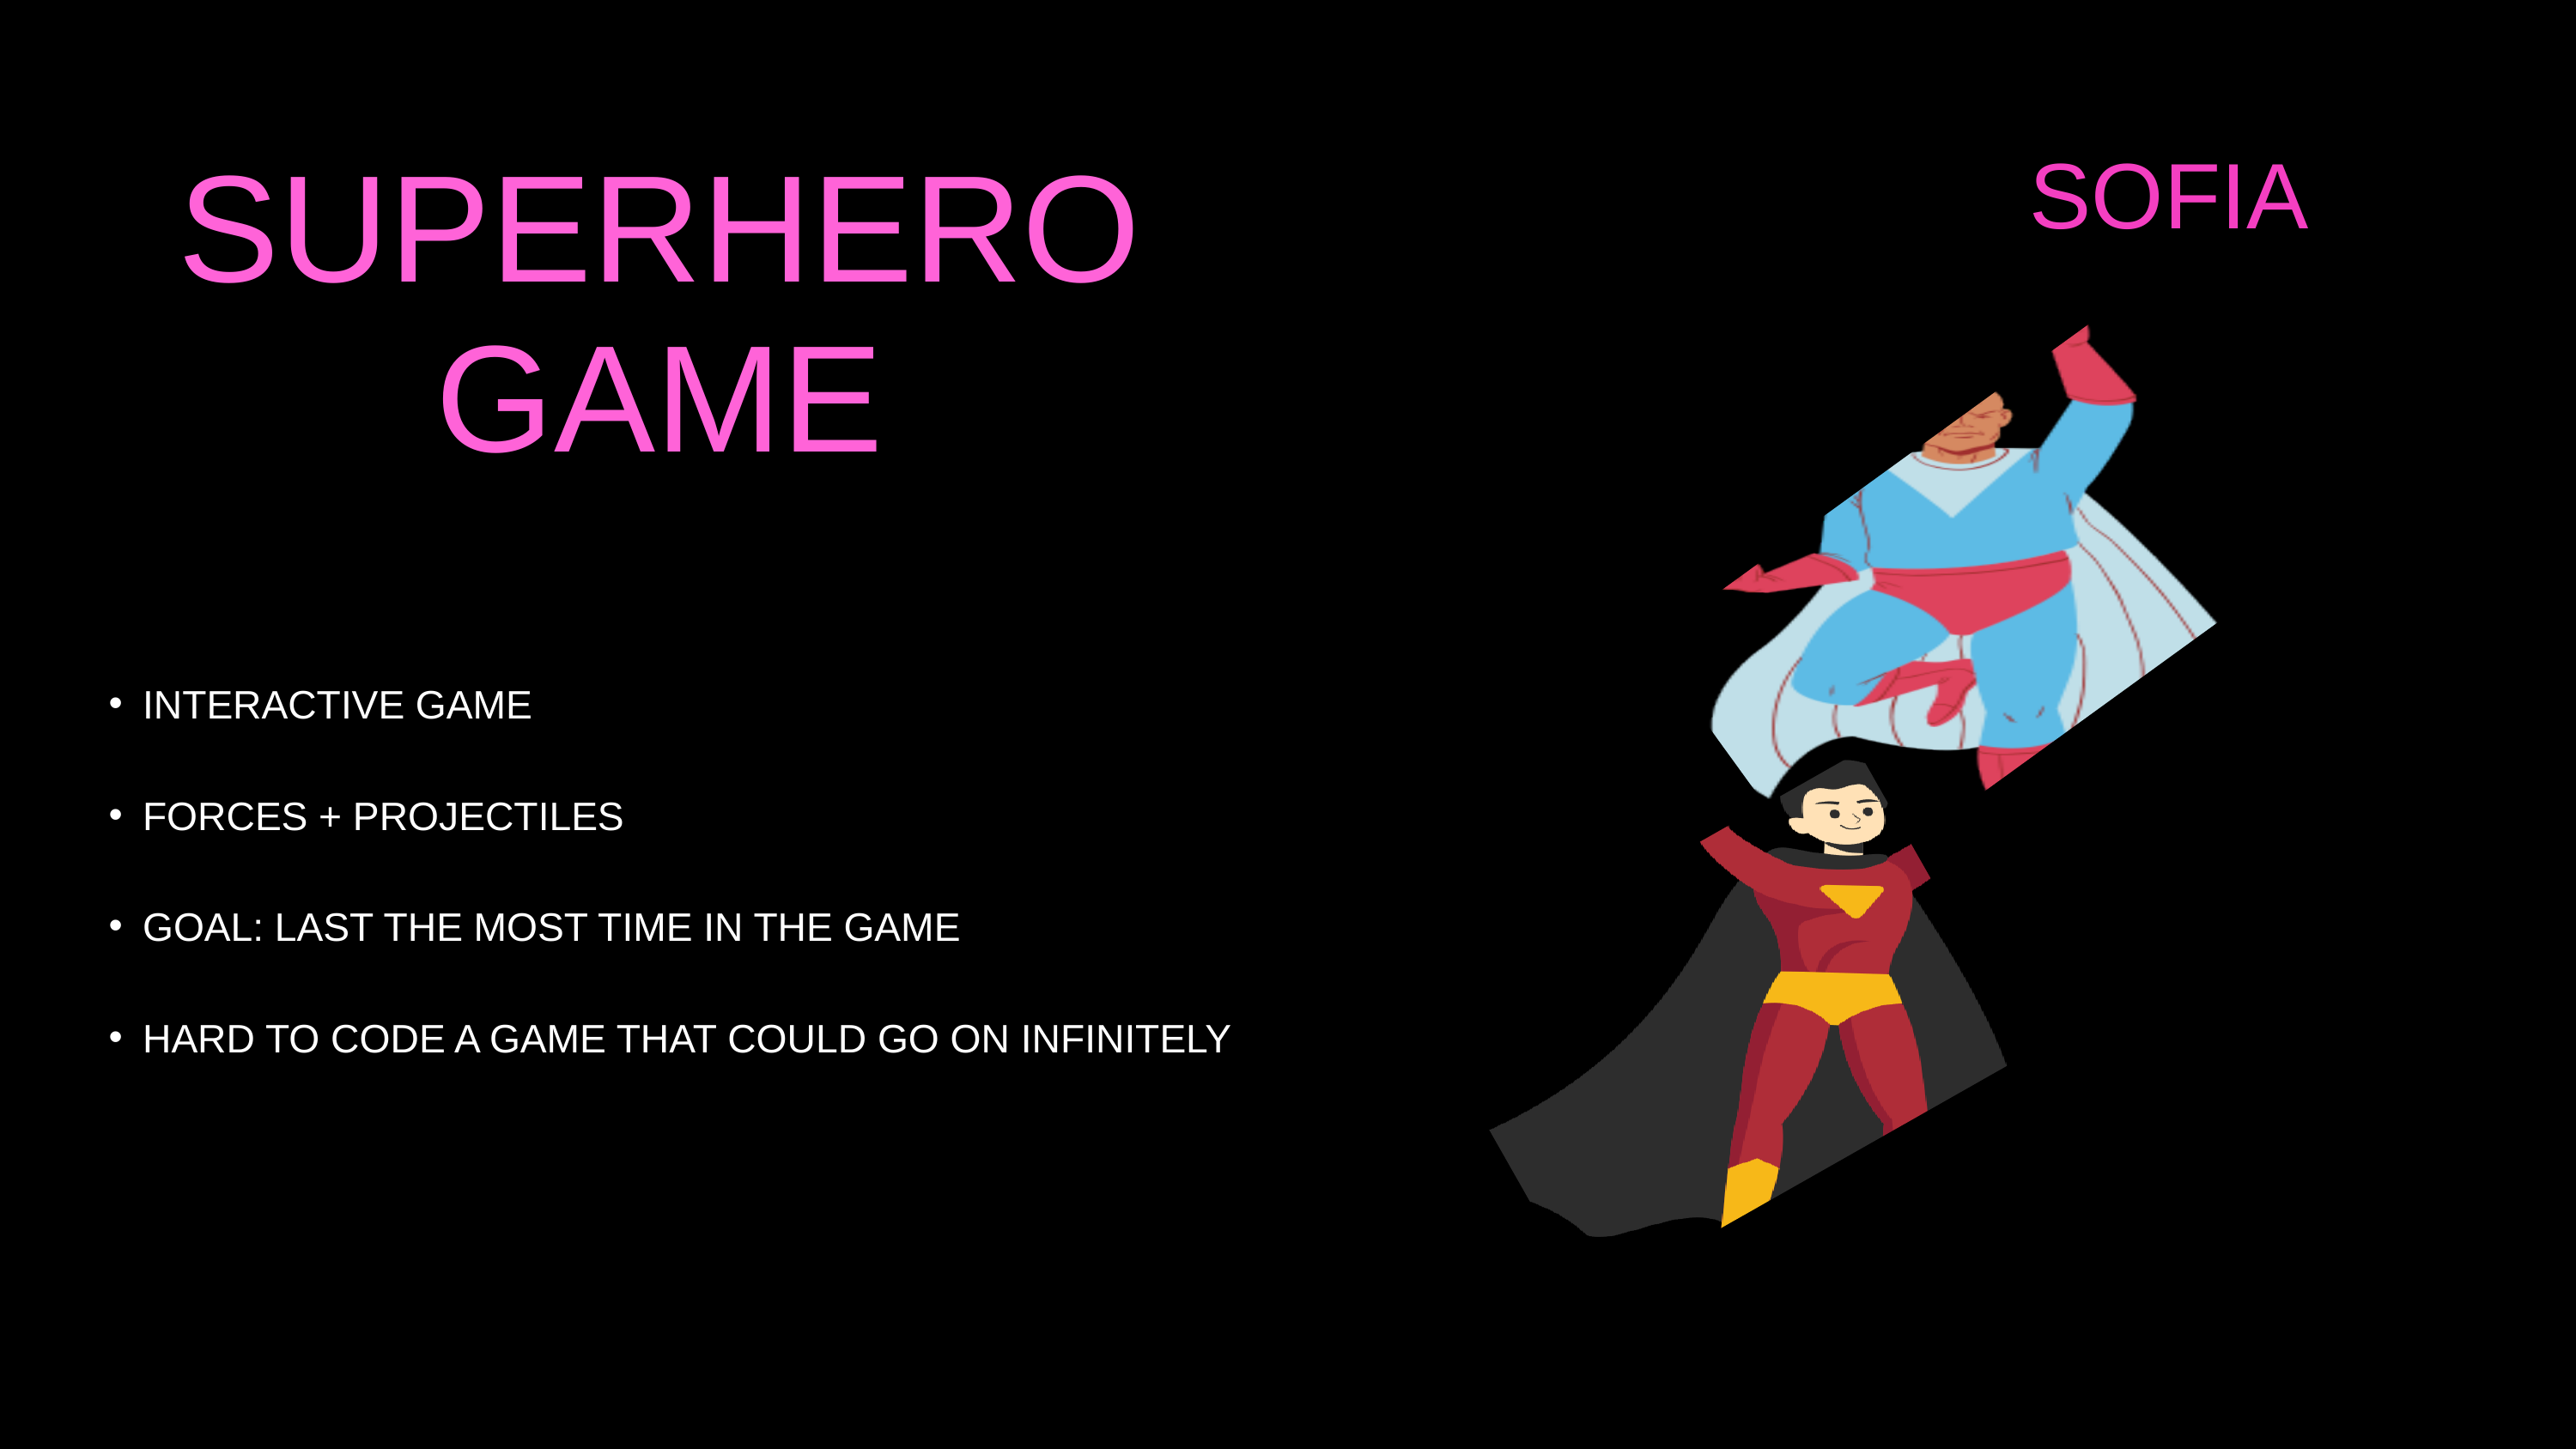

SUPERHERO GAME
SOFIA

INTERACTIVE GAME

FORCES + PROJECTILES

GOAL: LAST THE MOST TIME IN THE GAME

HARD TO CODE A GAME THAT COULD GO ON INFINITELY